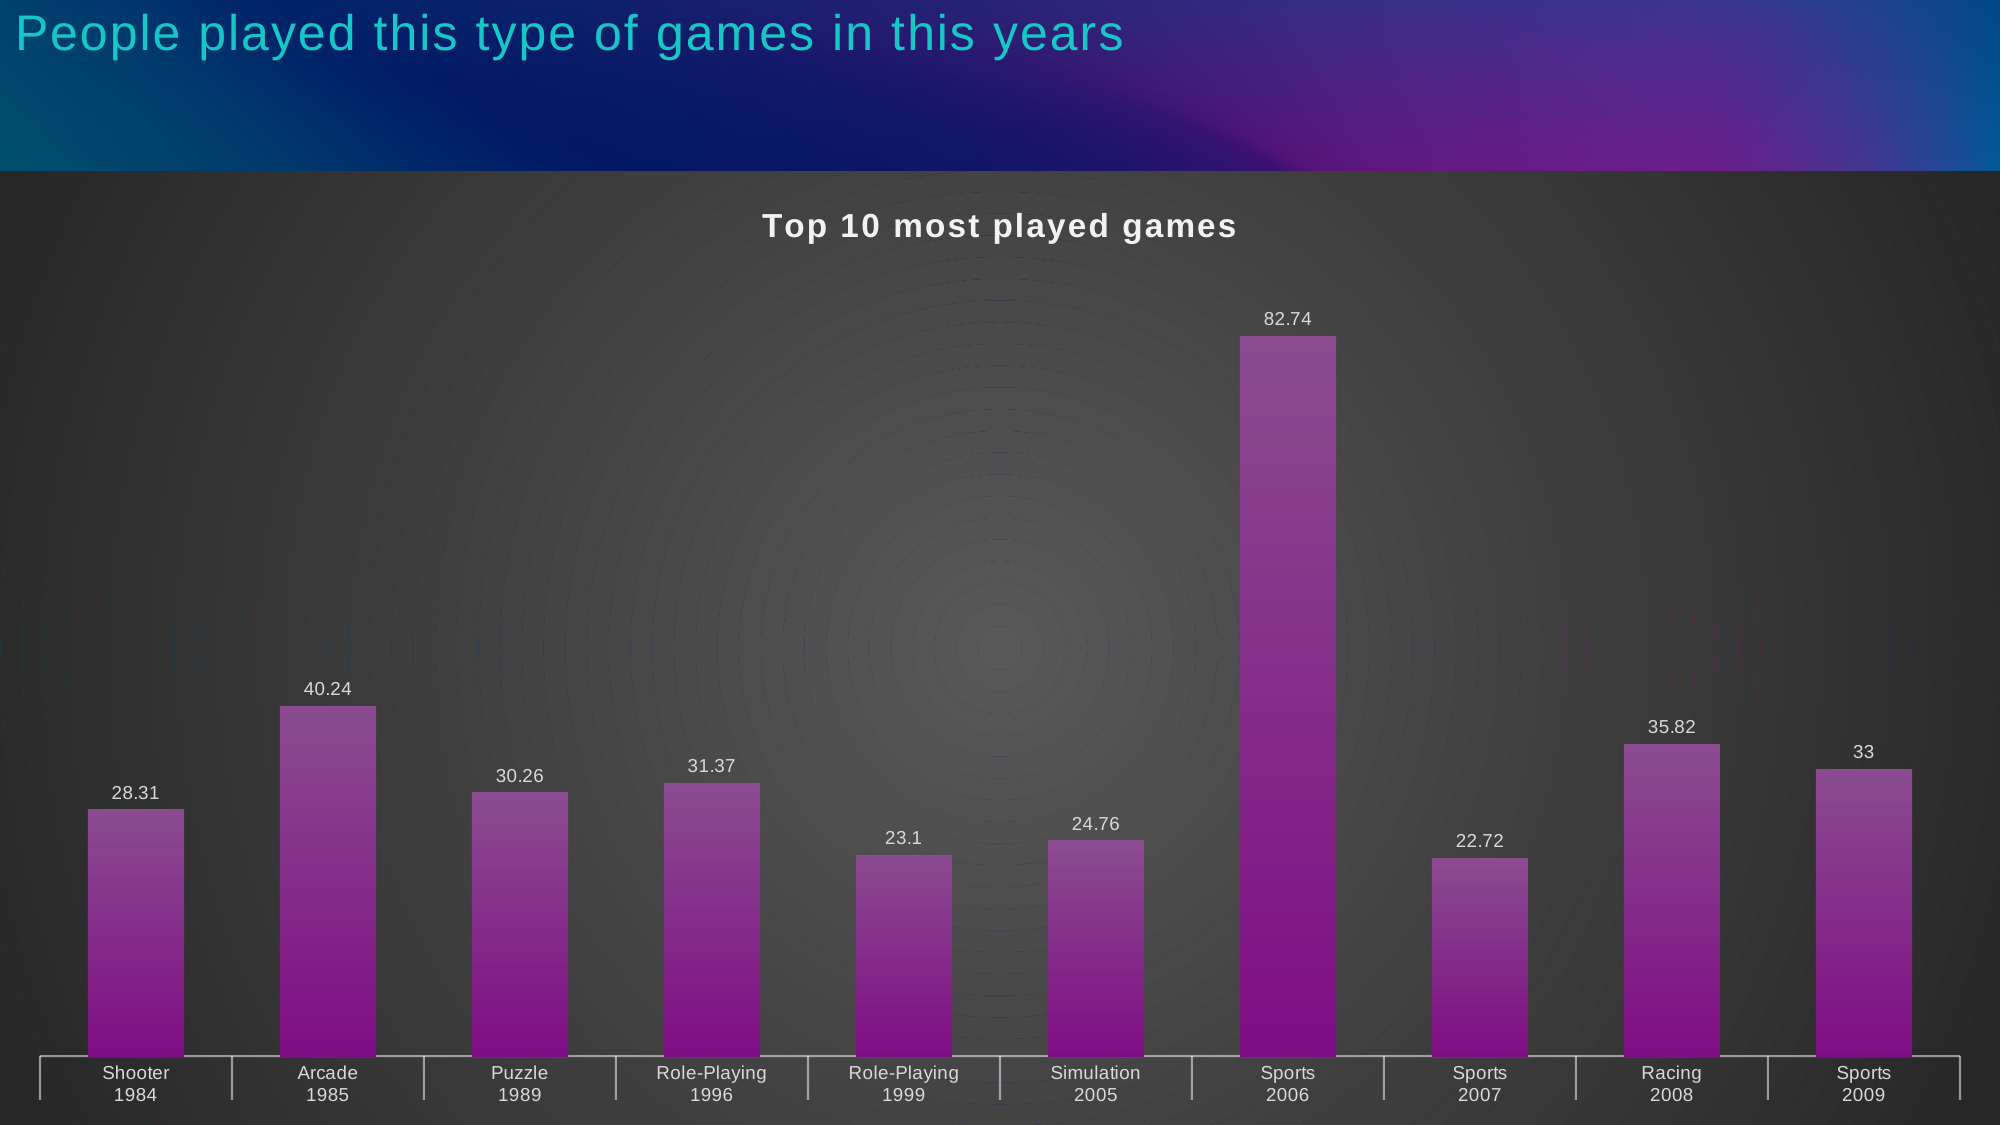

People played this type of games in this years

### Chart: Top 10 most played games

| Category | Total |
|---|---|
| Shooter | 28.31 |
| Arcade | 40.24 |
| Puzzle | 30.26 |
| Role-Playing | 31.37 |
| Role-Playing | 23.1 |
| Simulation | 24.76 |
| Sports | 82.74 |
| Sports | 22.72 |
| Racing | 35.82 |
| Sports | 33.0 |